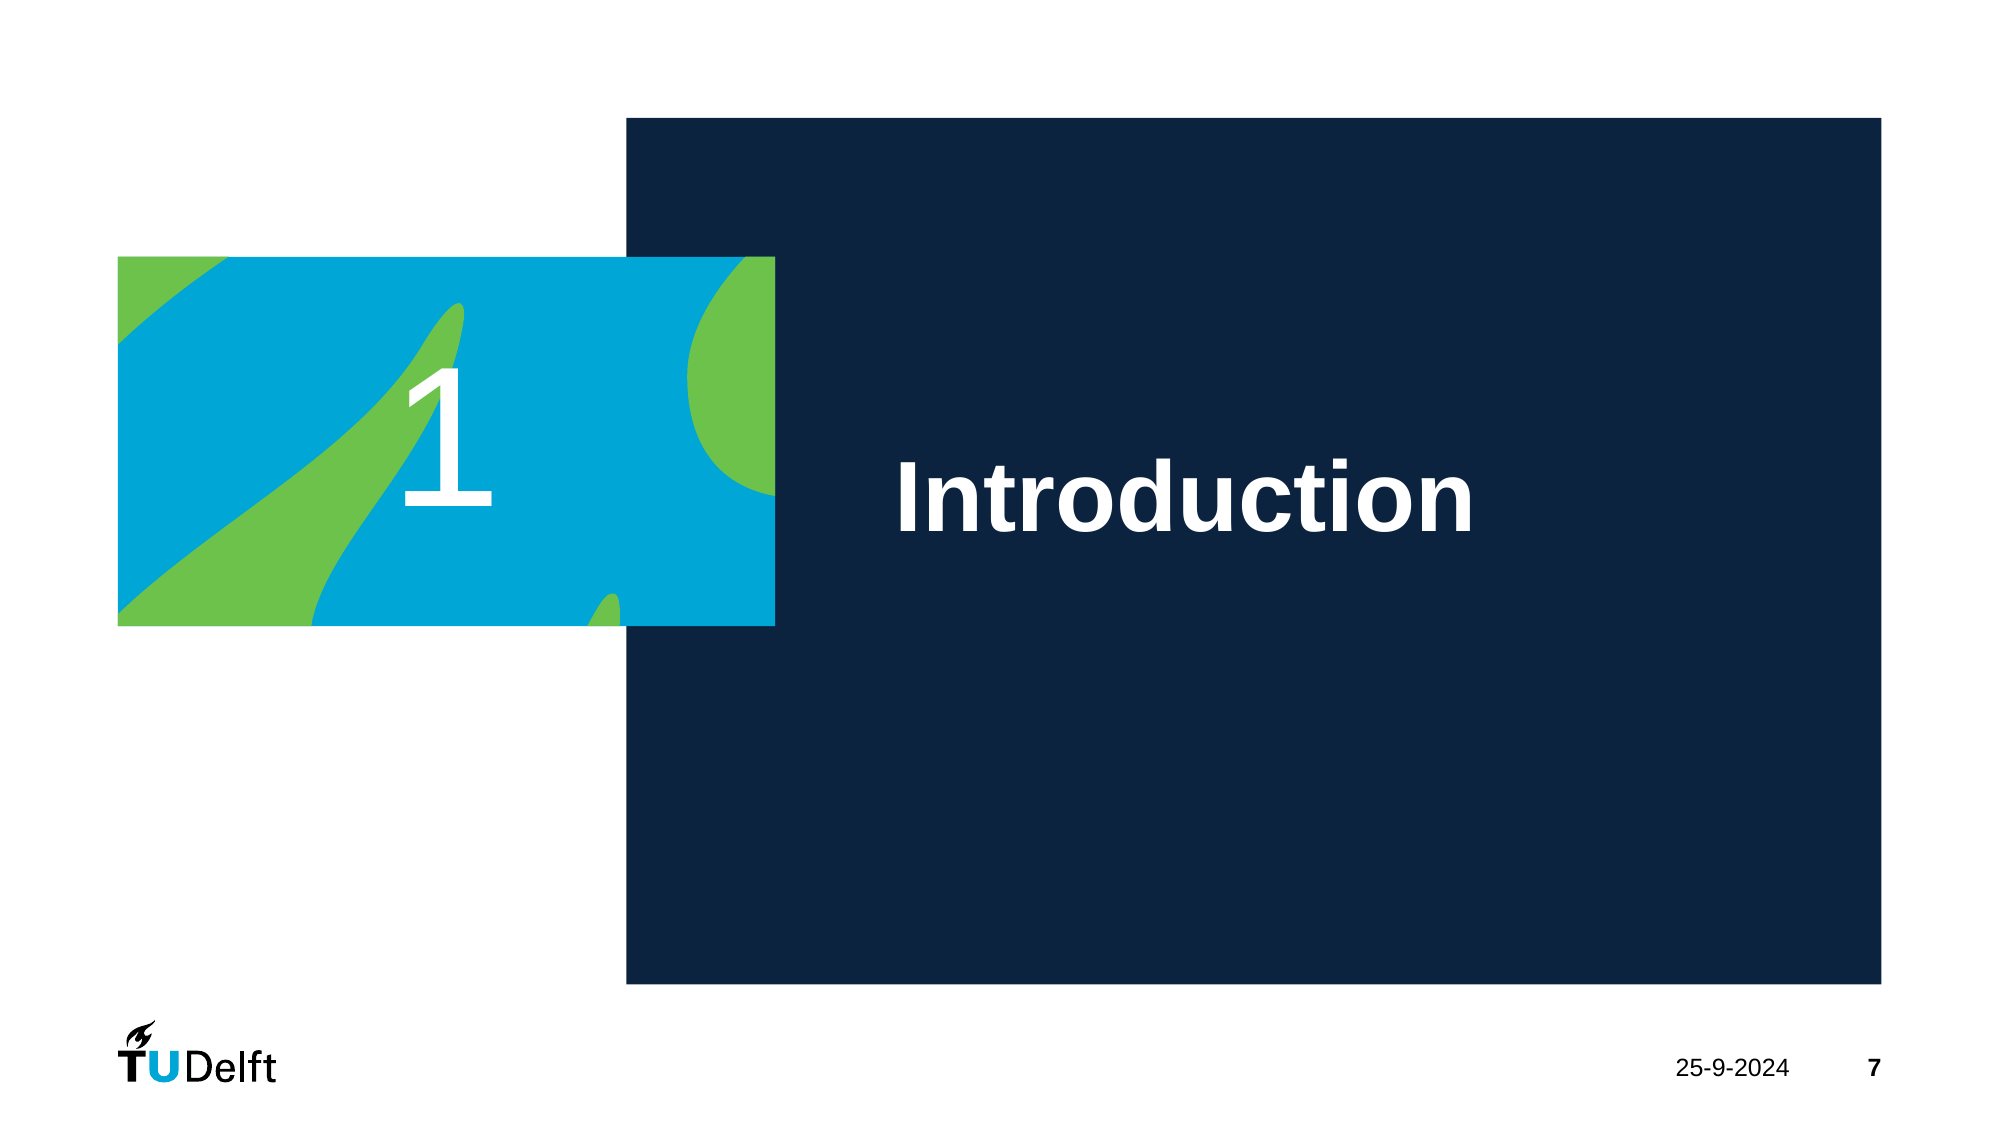

# Chapter | dark mode

1
Introduction
25-9-2024
7